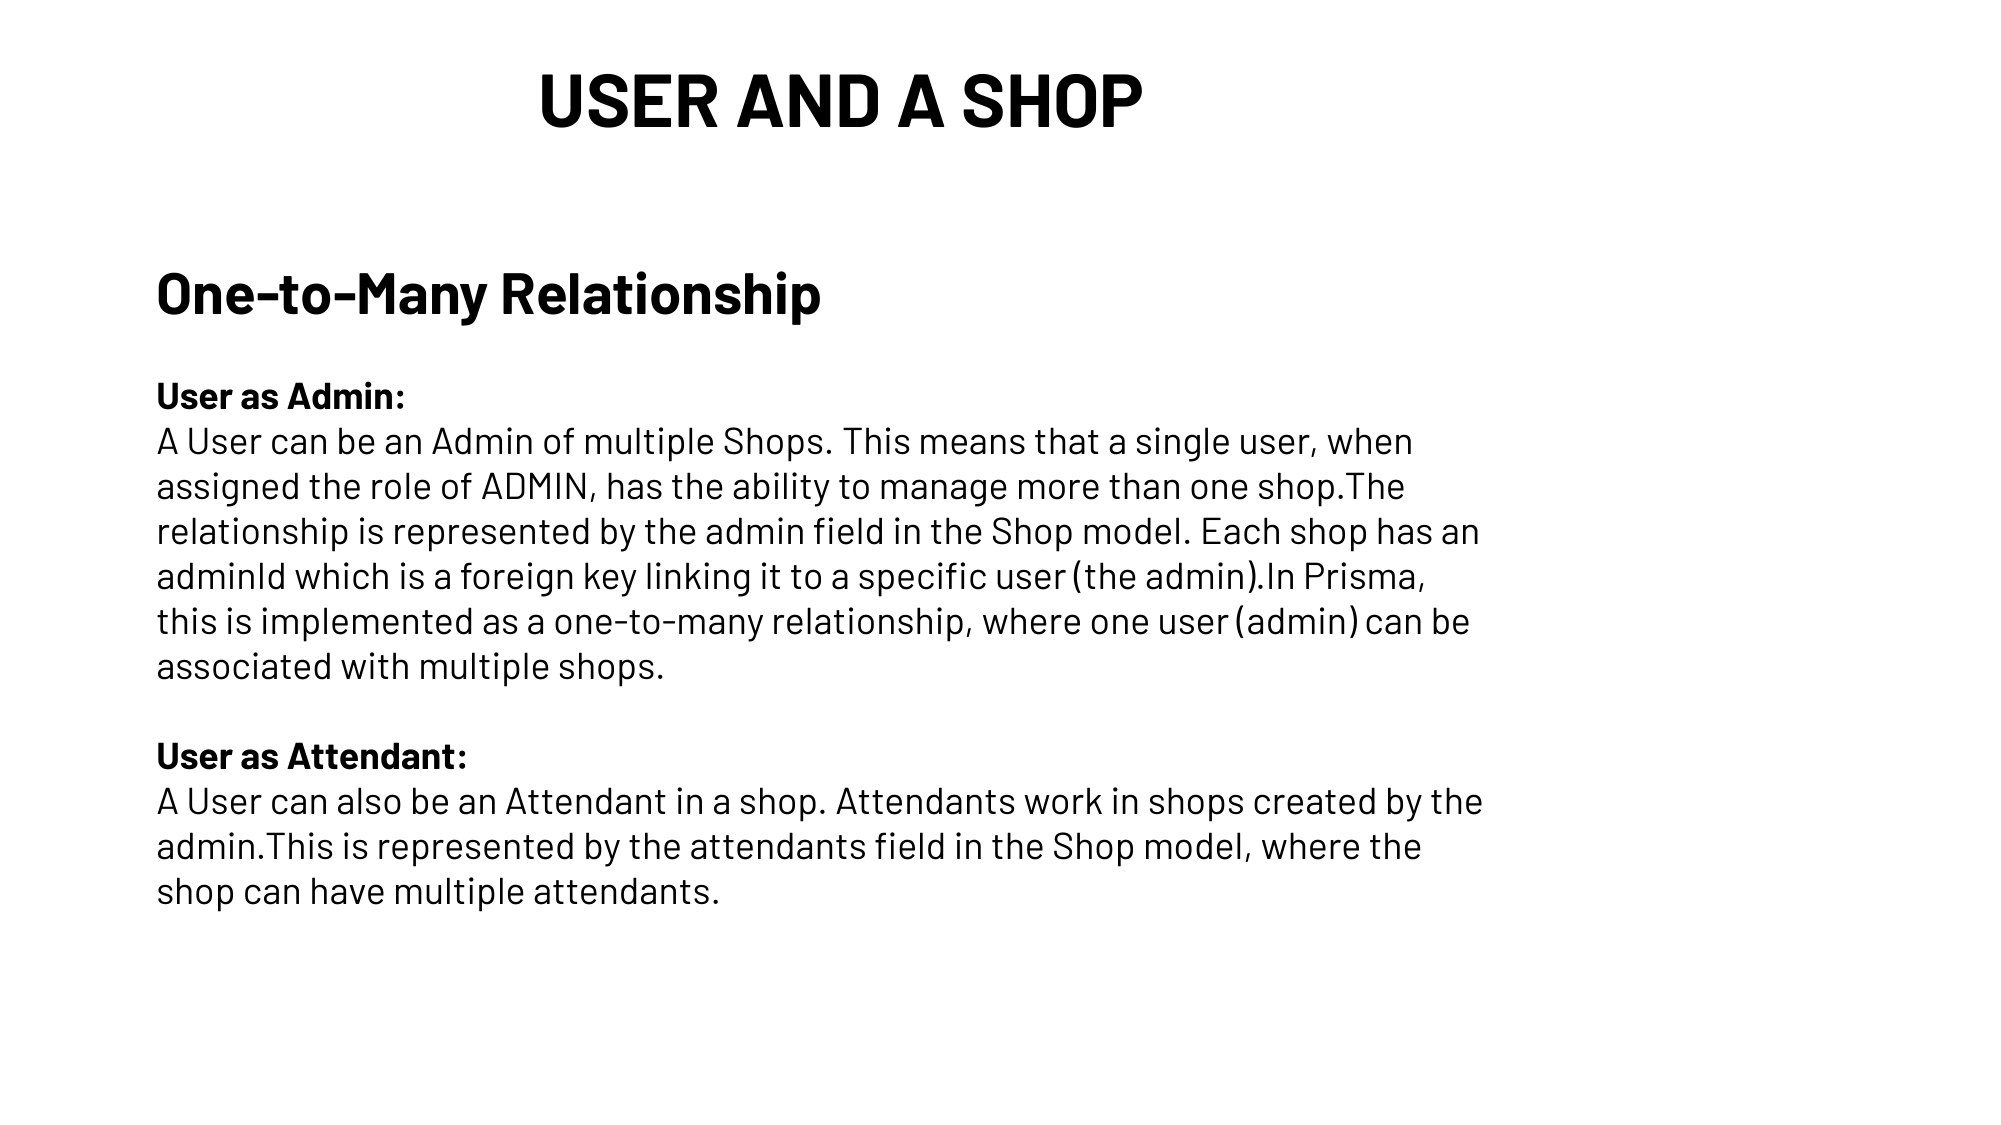

USER AND A SHOP
One-to-Many Relationship

User as Admin:
A User can be an Admin of multiple Shops. This means that a single user, when assigned the role of ADMIN, has the ability to manage more than one shop.The relationship is represented by the admin field in the Shop model. Each shop has an adminId which is a foreign key linking it to a specific user (the admin).In Prisma, this is implemented as a one-to-many relationship, where one user (admin) can be associated with multiple shops.

User as Attendant:
A User can also be an Attendant in a shop. Attendants work in shops created by the admin.This is represented by the attendants field in the Shop model, where the shop can have multiple attendants.